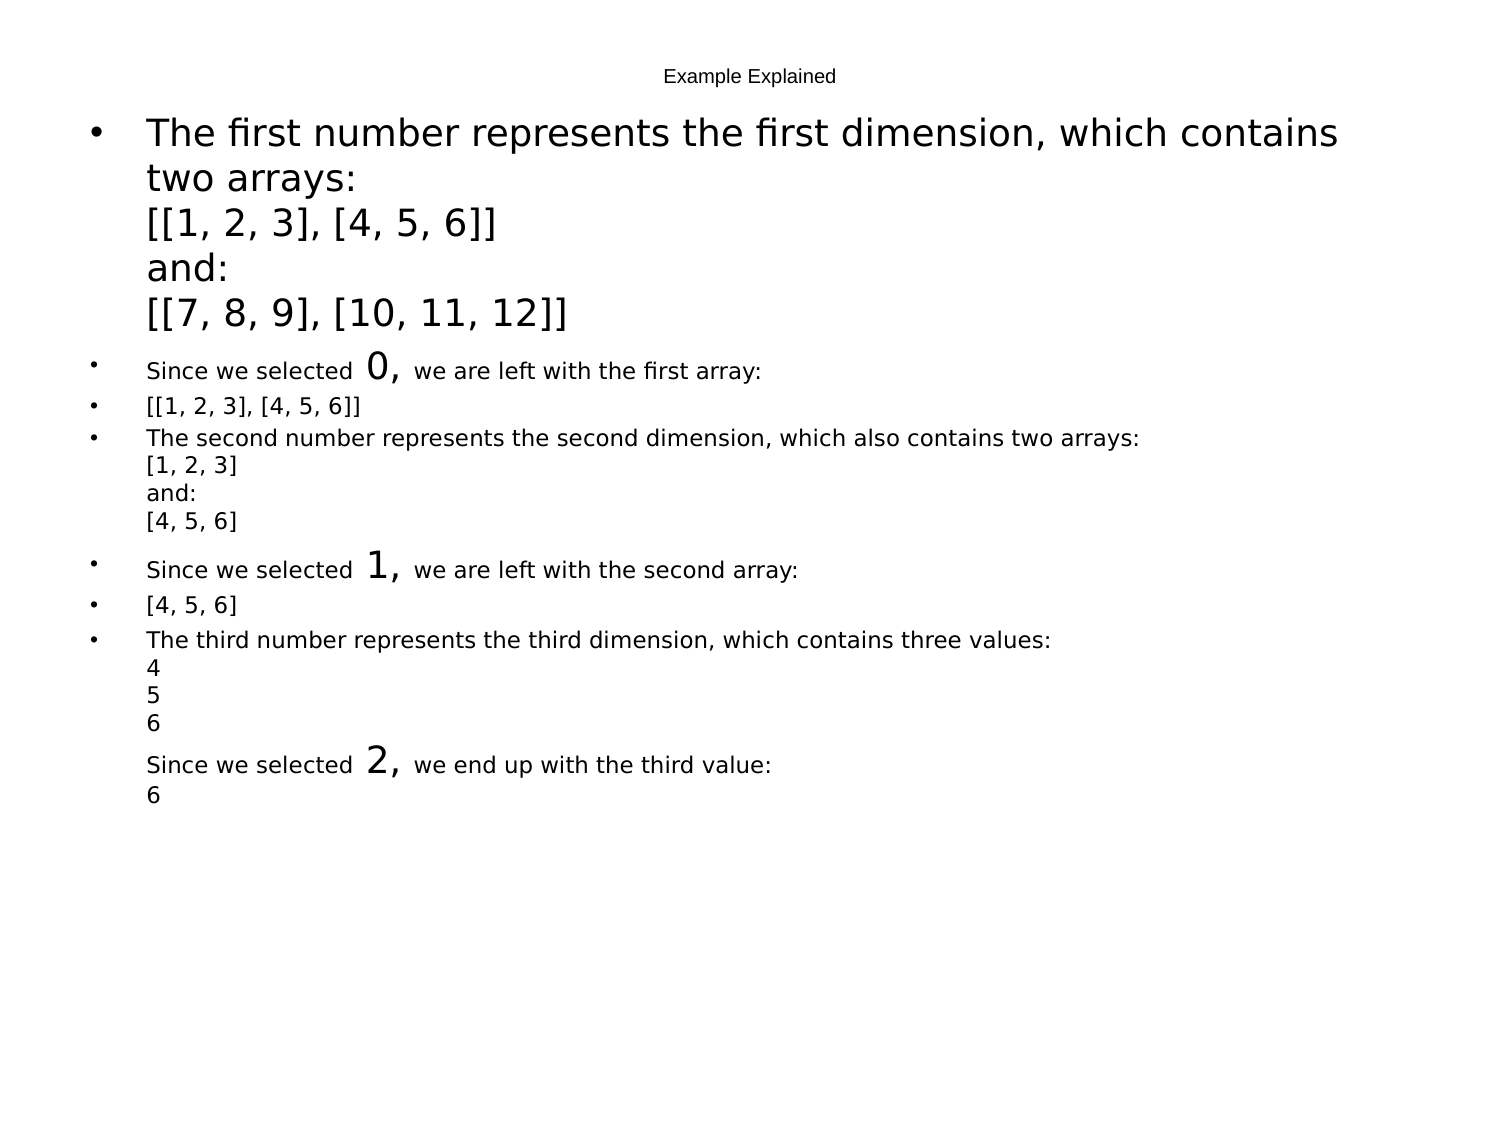

# Example Explained
The first number represents the first dimension, which contains two arrays:
[[1, 2, 3], [4, 5, 6]]
and:
[[7, 8, 9], [10, 11, 12]]
Since we selected 0, we are left with the first array:
[[1, 2, 3], [4, 5, 6]]
The second number represents the second dimension, which also contains two arrays:
[1, 2, 3]
and:
[4, 5, 6]
Since we selected 1, we are left with the second array:
[4, 5, 6]
The third number represents the third dimension, which contains three values:
4
5
6
Since we selected 2, we end up with the third value:
6